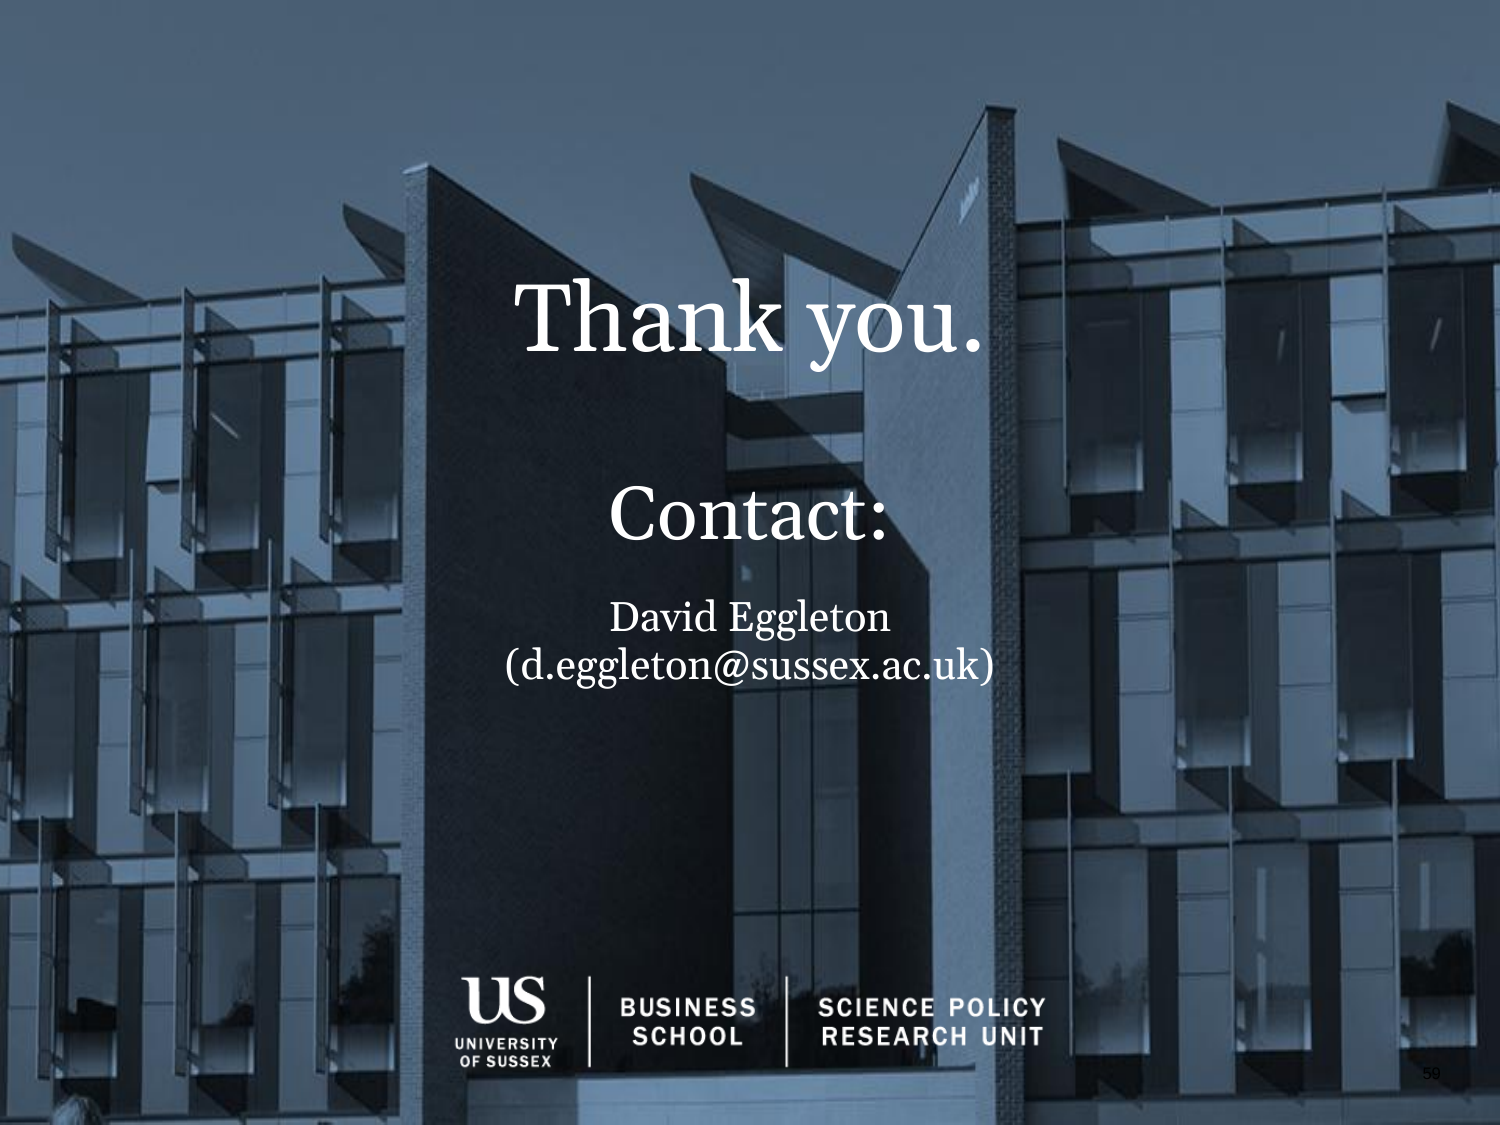

# Thank you. Contact:
David Eggleton
(d.eggleton@sussex.ac.uk)